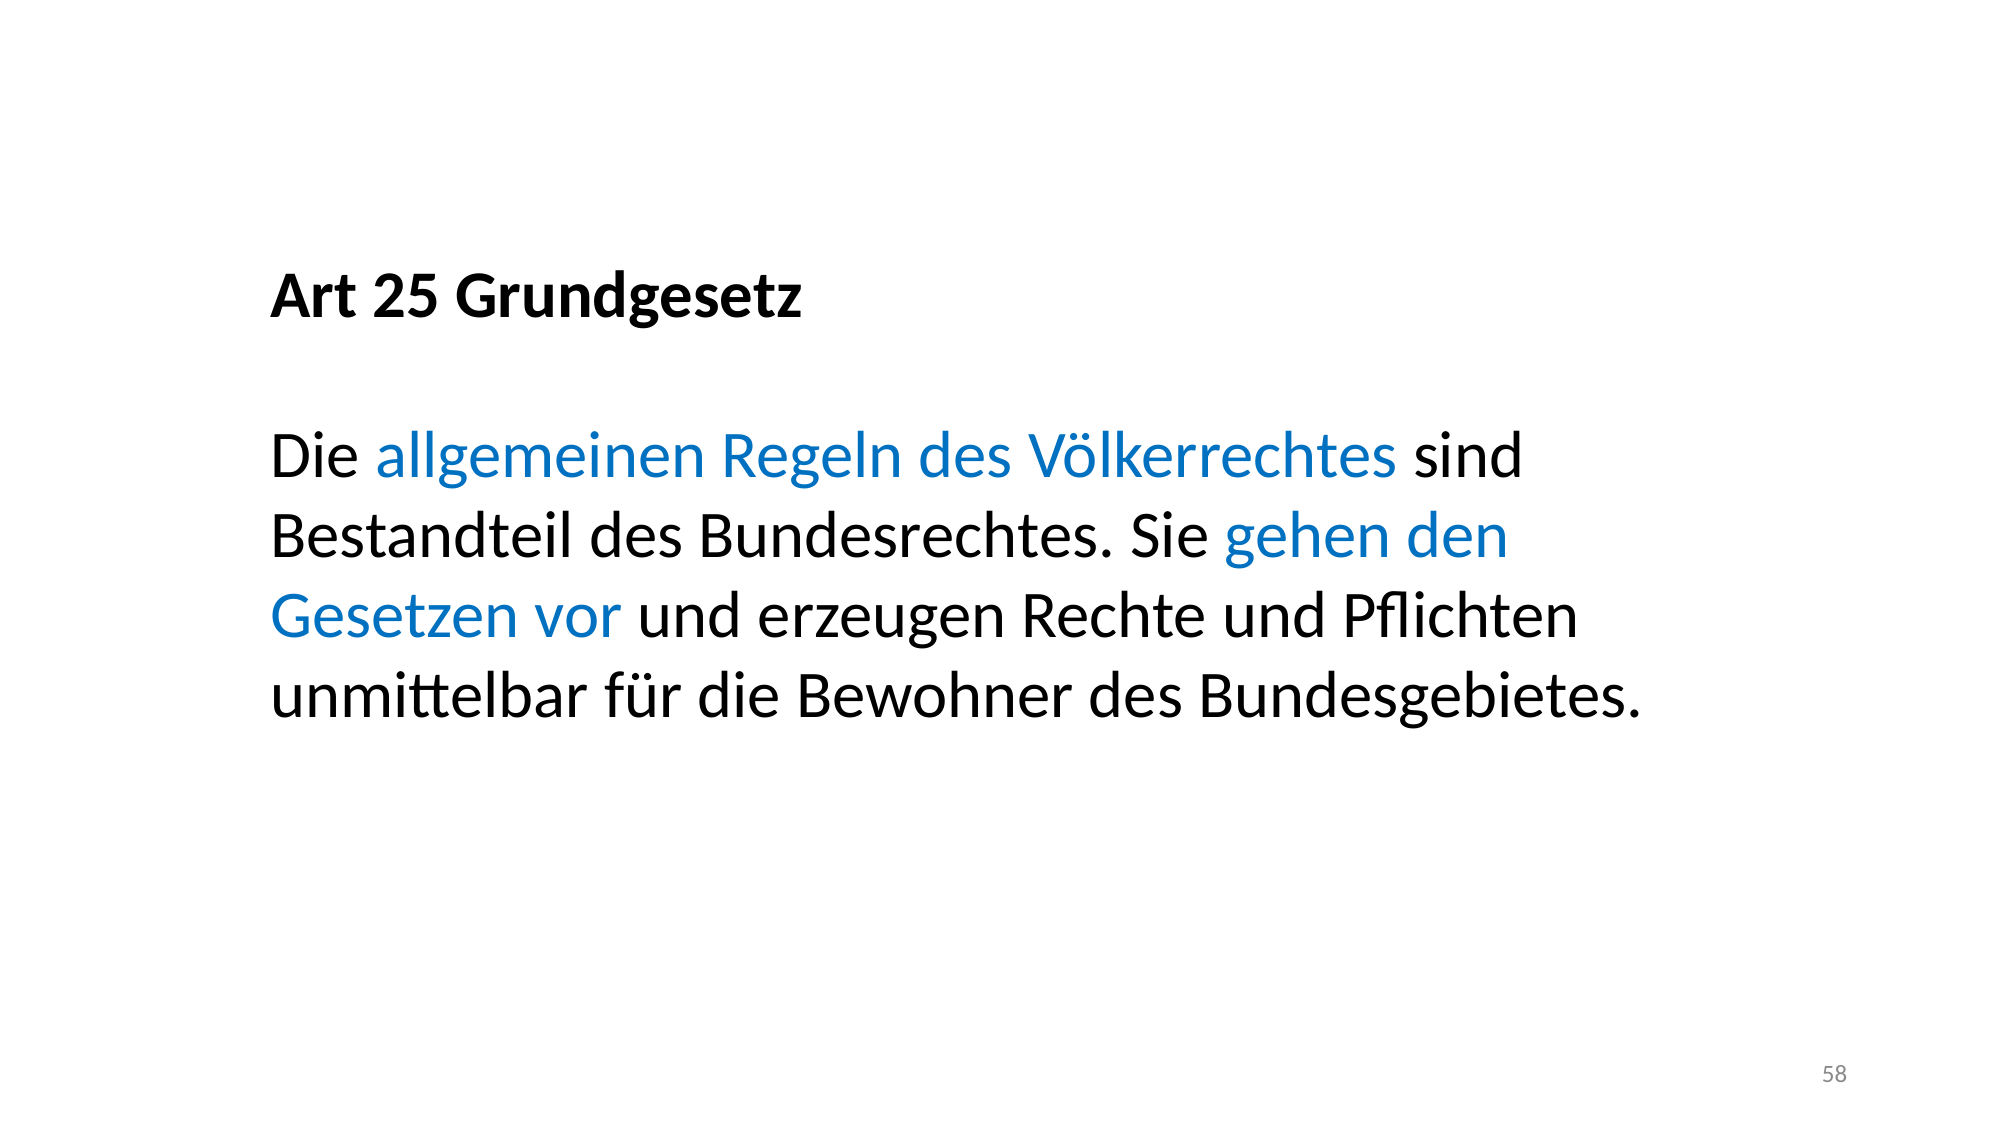

Art 25 Grundgesetz

Die allgemeinen Regeln des Völkerrechtes sind Bestandteil des Bundesrechtes. Sie gehen den Gesetzen vor und erzeugen Rechte und Pflichten unmittelbar für die Bewohner des Bundesgebietes.
58